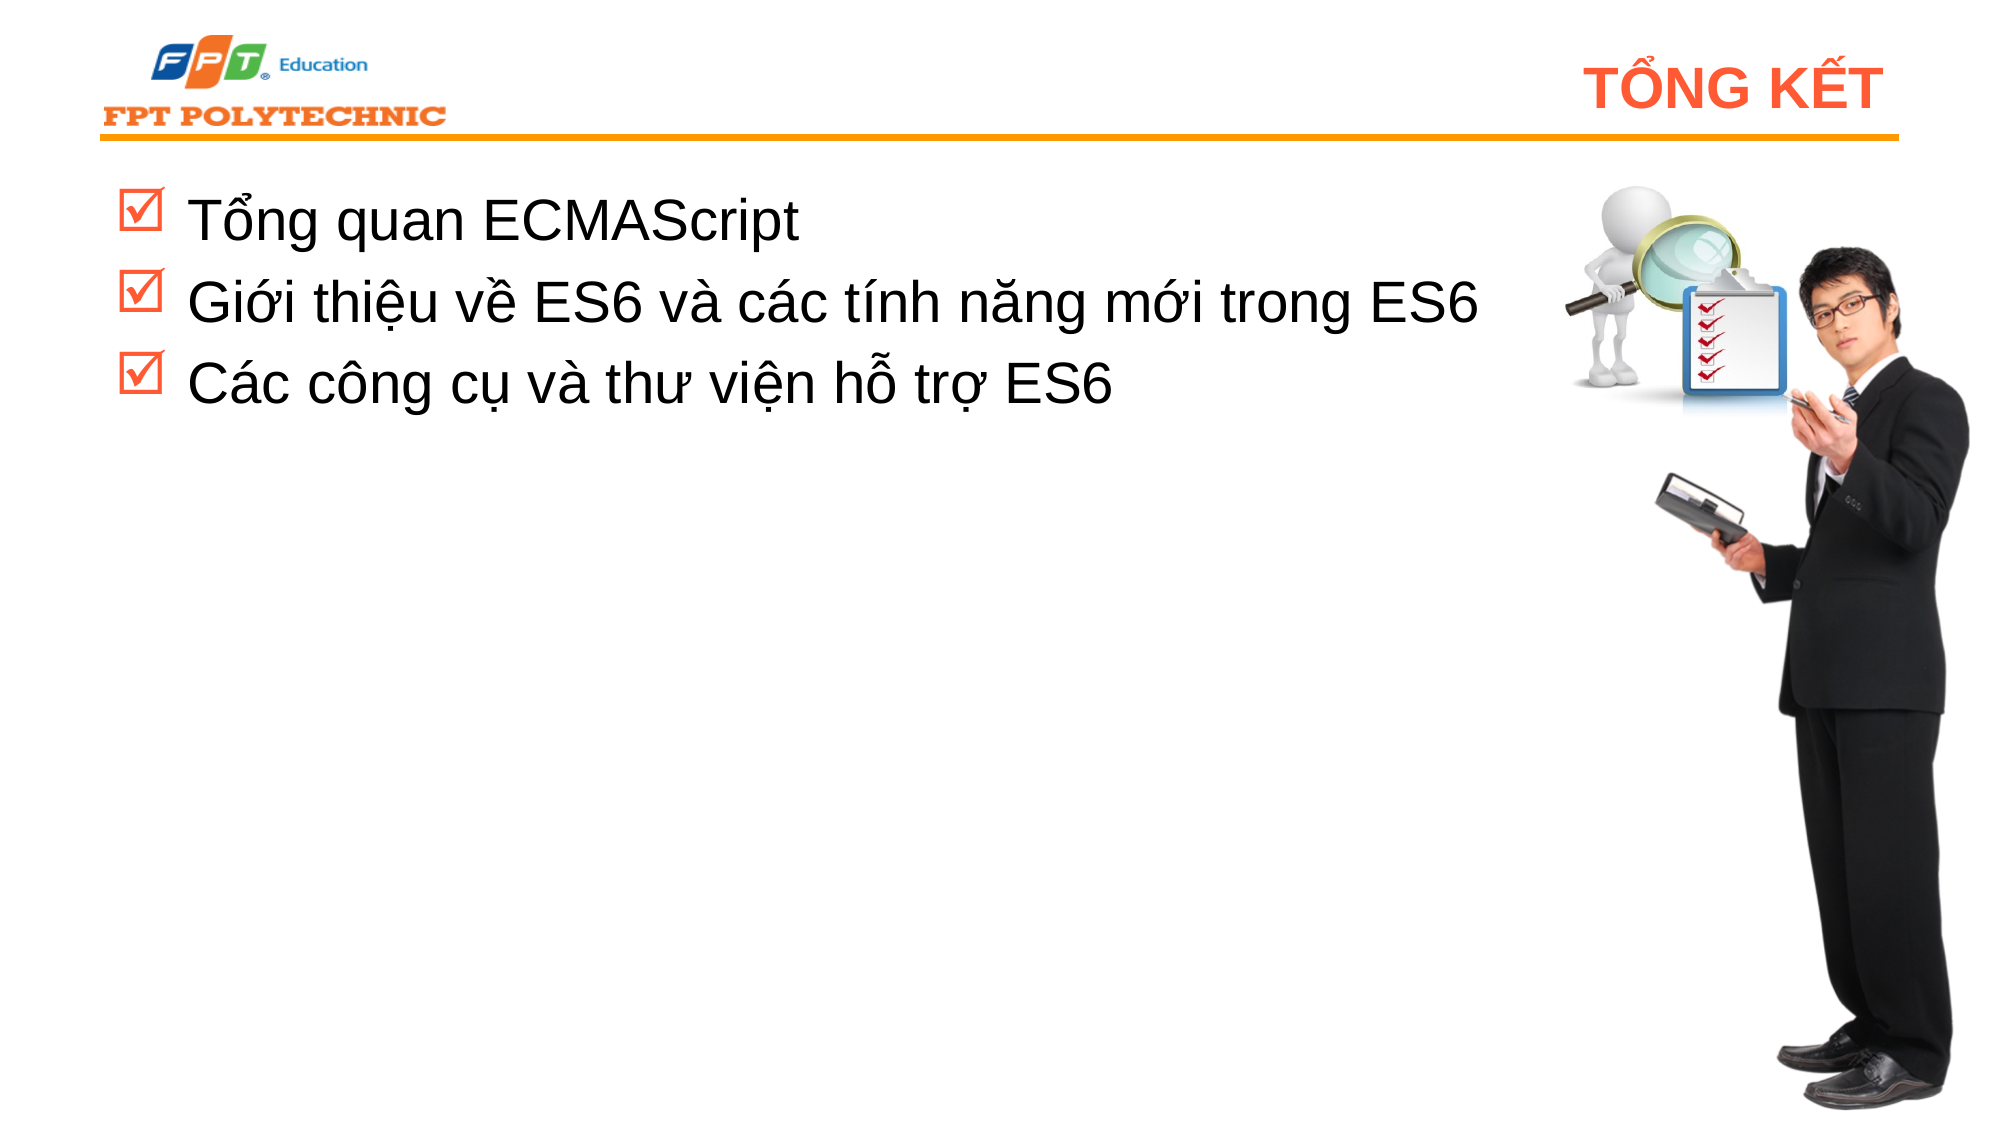

# Tổng kết
 Tổng quan ECMAScript
 Giới thiệu về ES6 và các tính năng mới trong ES6
 Các công cụ và thư viện hỗ trợ ES6